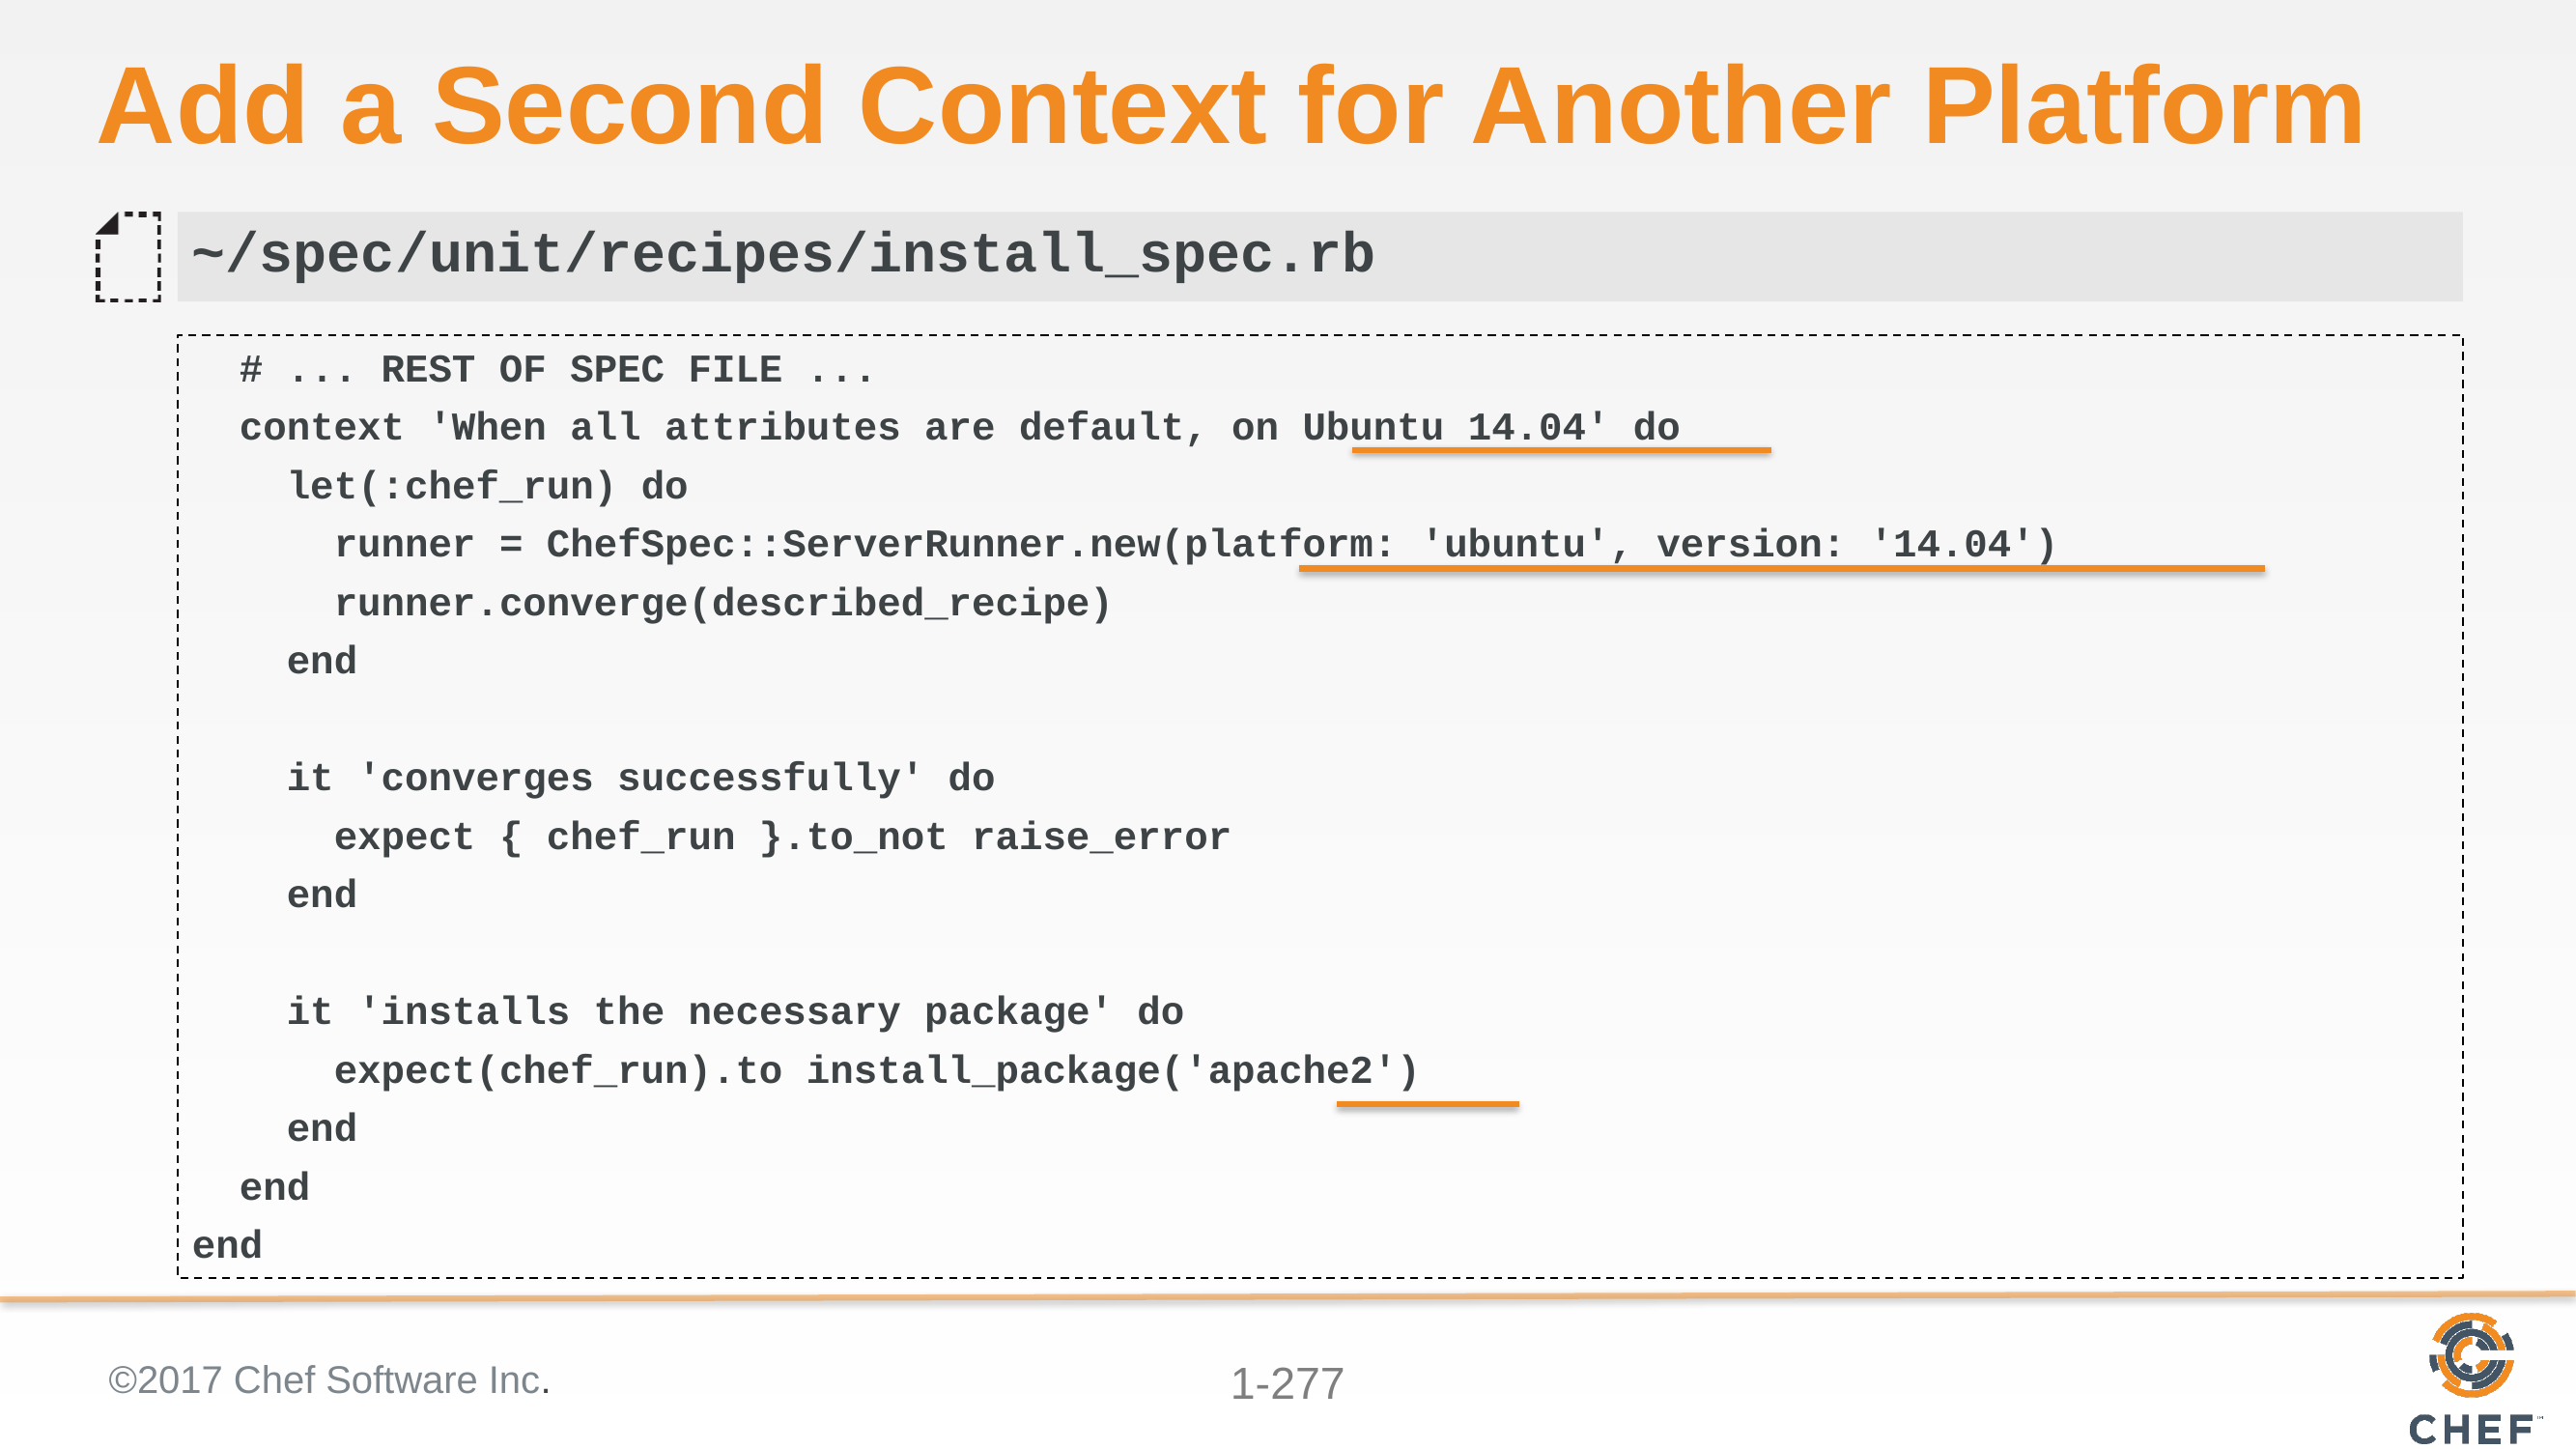

# Add a Second Context for Another Platform
~/spec/unit/recipes/install_spec.rb
  # ... REST OF SPEC FILE ...
  context 'When all attributes are default, on Ubuntu 14.04' do
    let(:chef_run) do
      runner = ChefSpec::ServerRunner.new(platform: 'ubuntu', version: '14.04')
      runner.converge(described_recipe)
    end

    it 'converges successfully' do
      expect { chef_run }.to_not raise_error
    end

    it 'installs the necessary package' do
      expect(chef_run).to install_package('apache2')
    end
  end
end